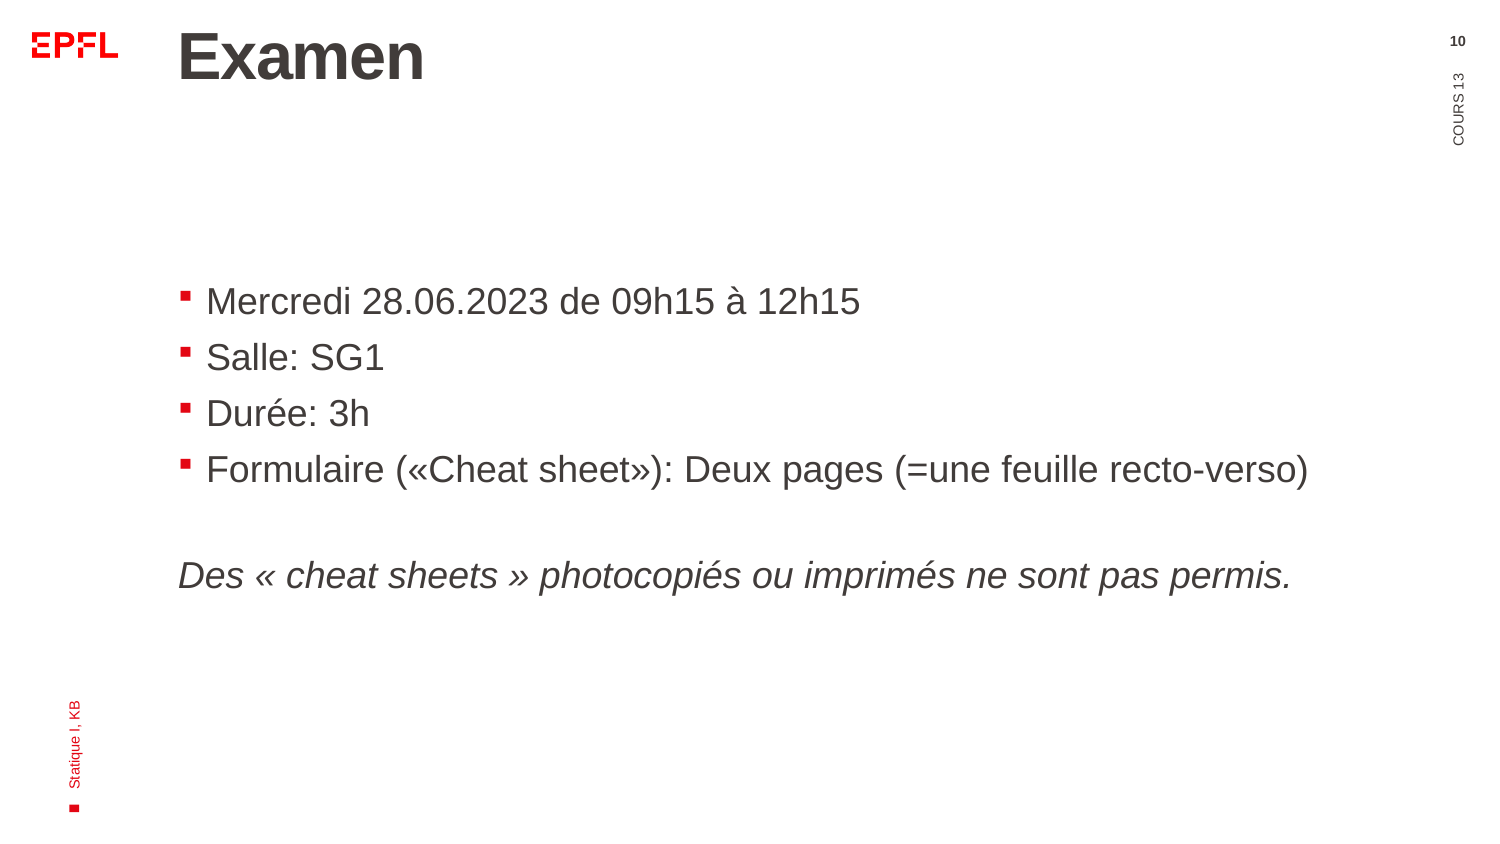

# Examen
10

Mercredi 28.06.2023 de 09h15 à 12h15
Salle: SG1
Durée: 3h
Formulaire («Cheat sheet»): Deux pages (=une feuille recto-verso)

Des « cheat sheets » photocopiés ou imprimés ne sont pas permis.

COURS 13
Statique I, KB